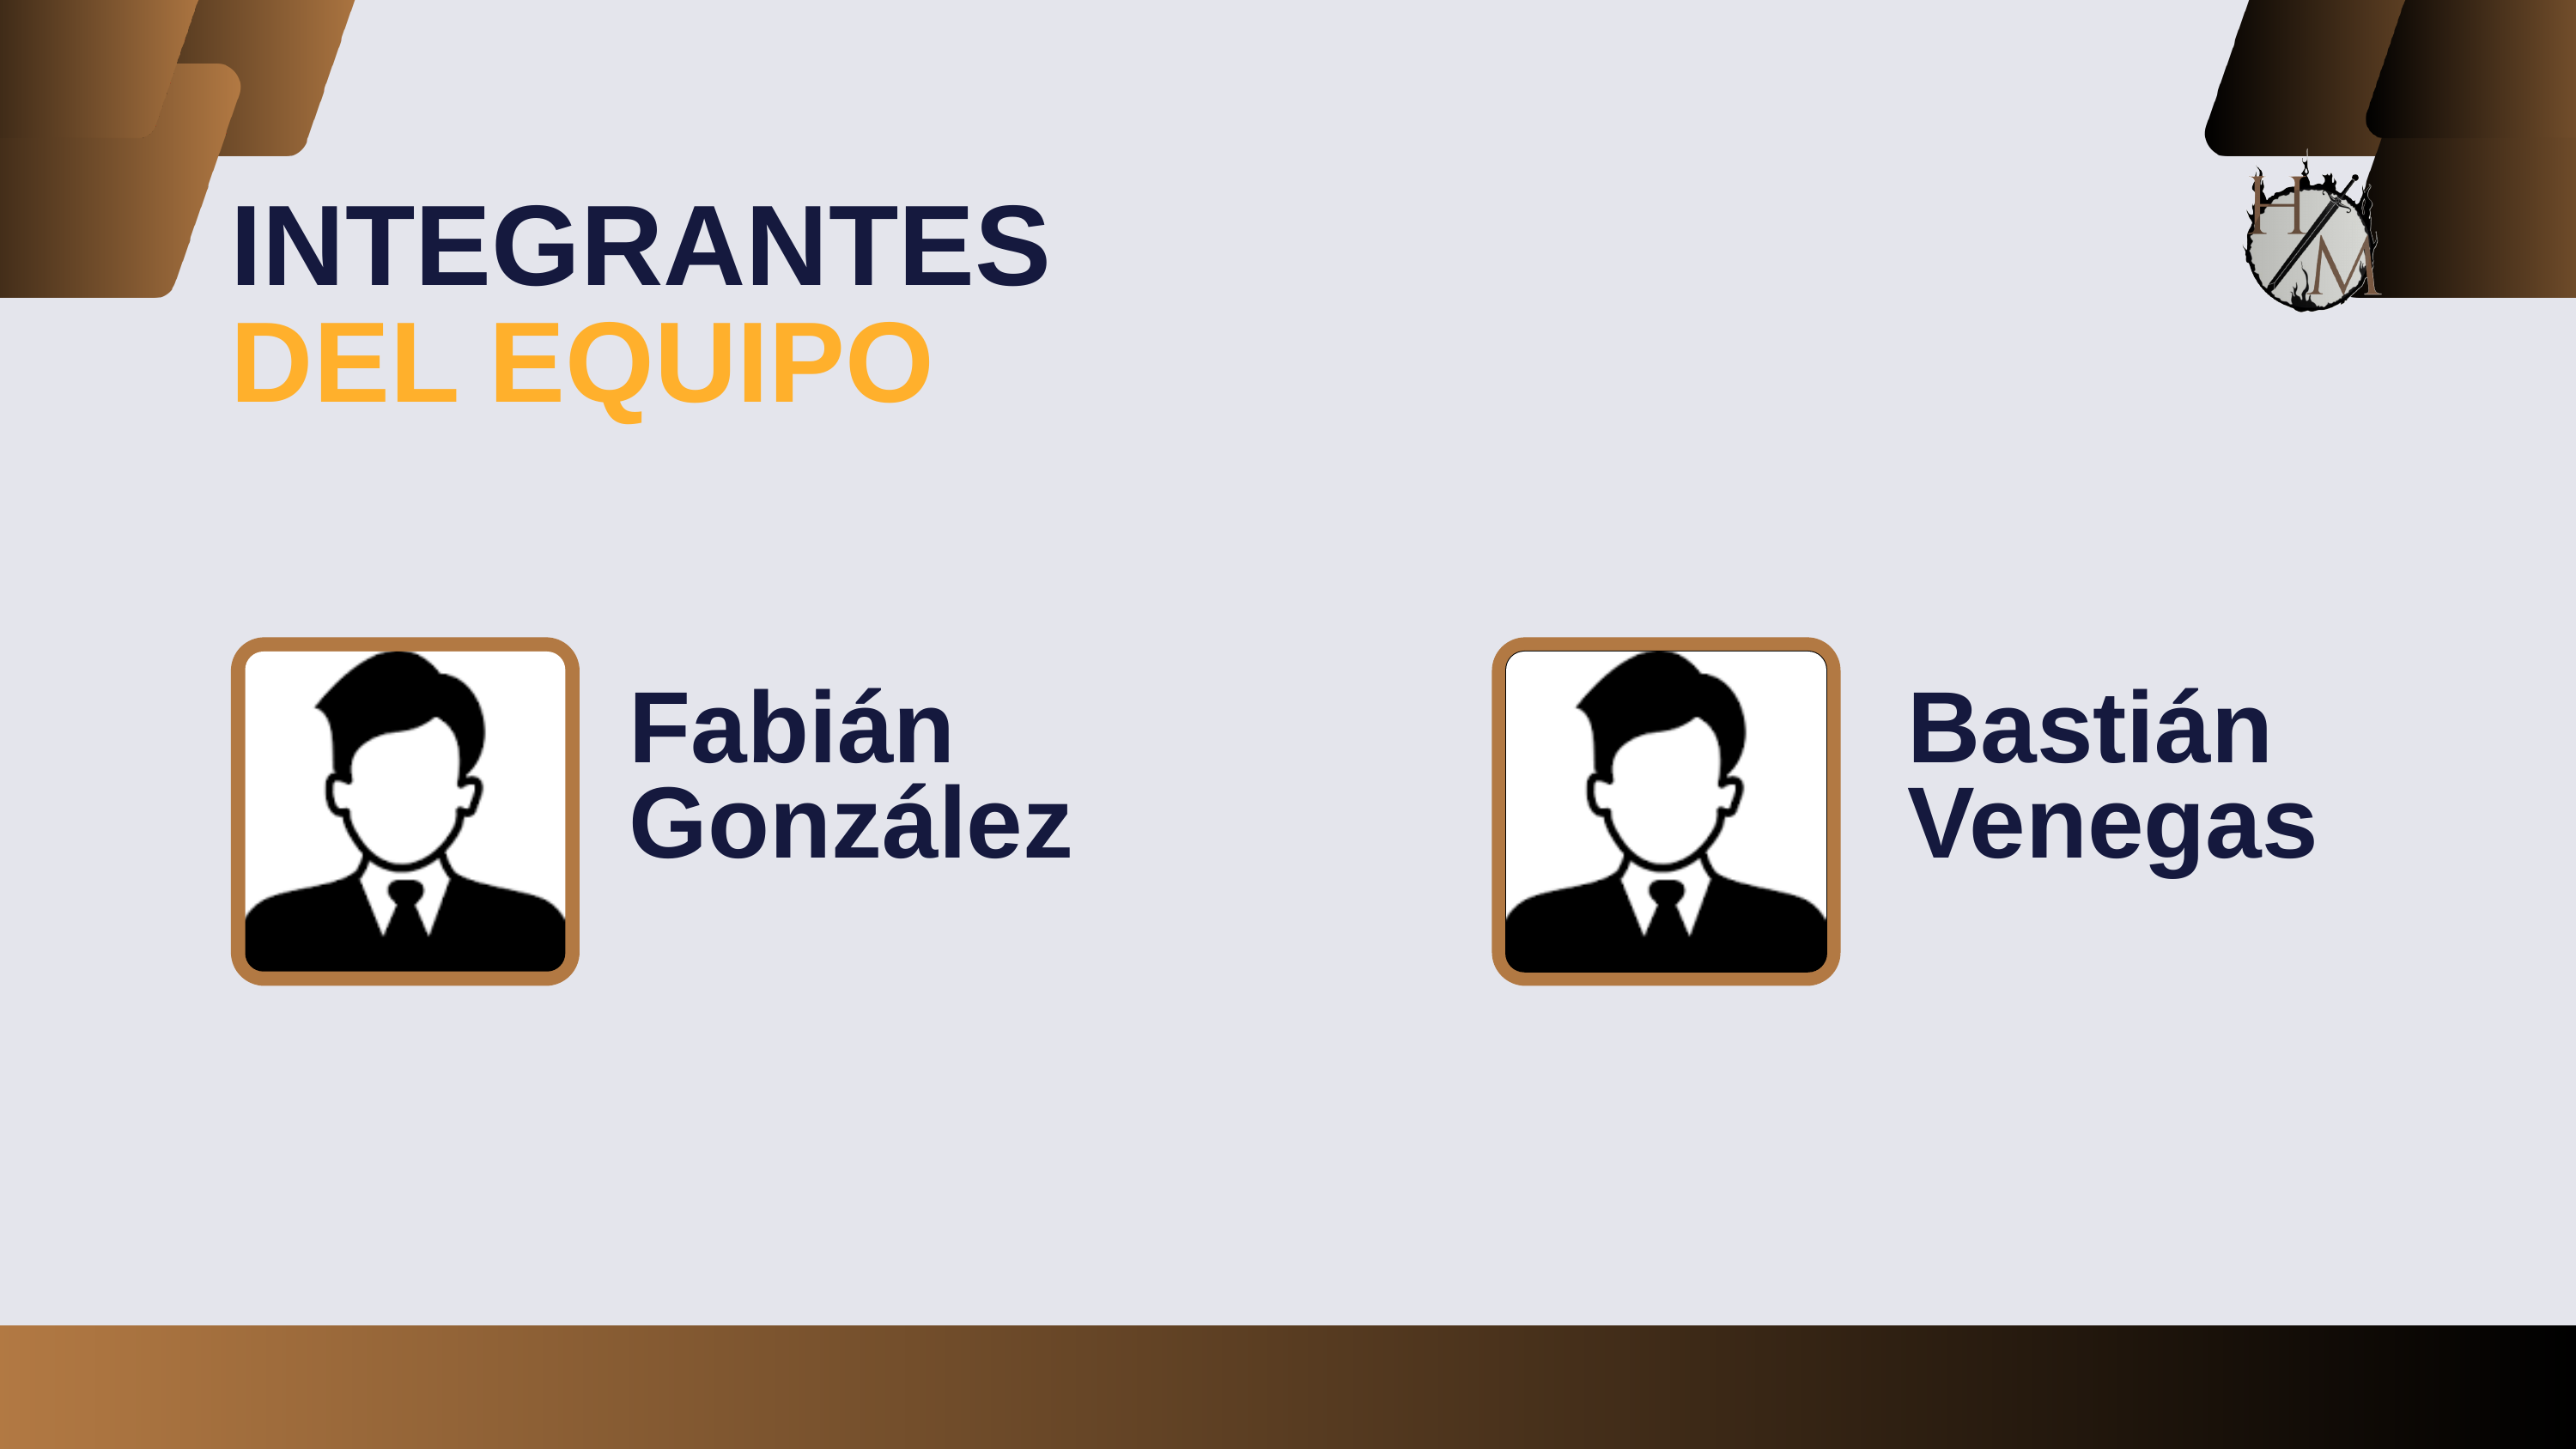

INTEGRANTES
DEL EQUIPO

Fabián González
Bastián
Venegas